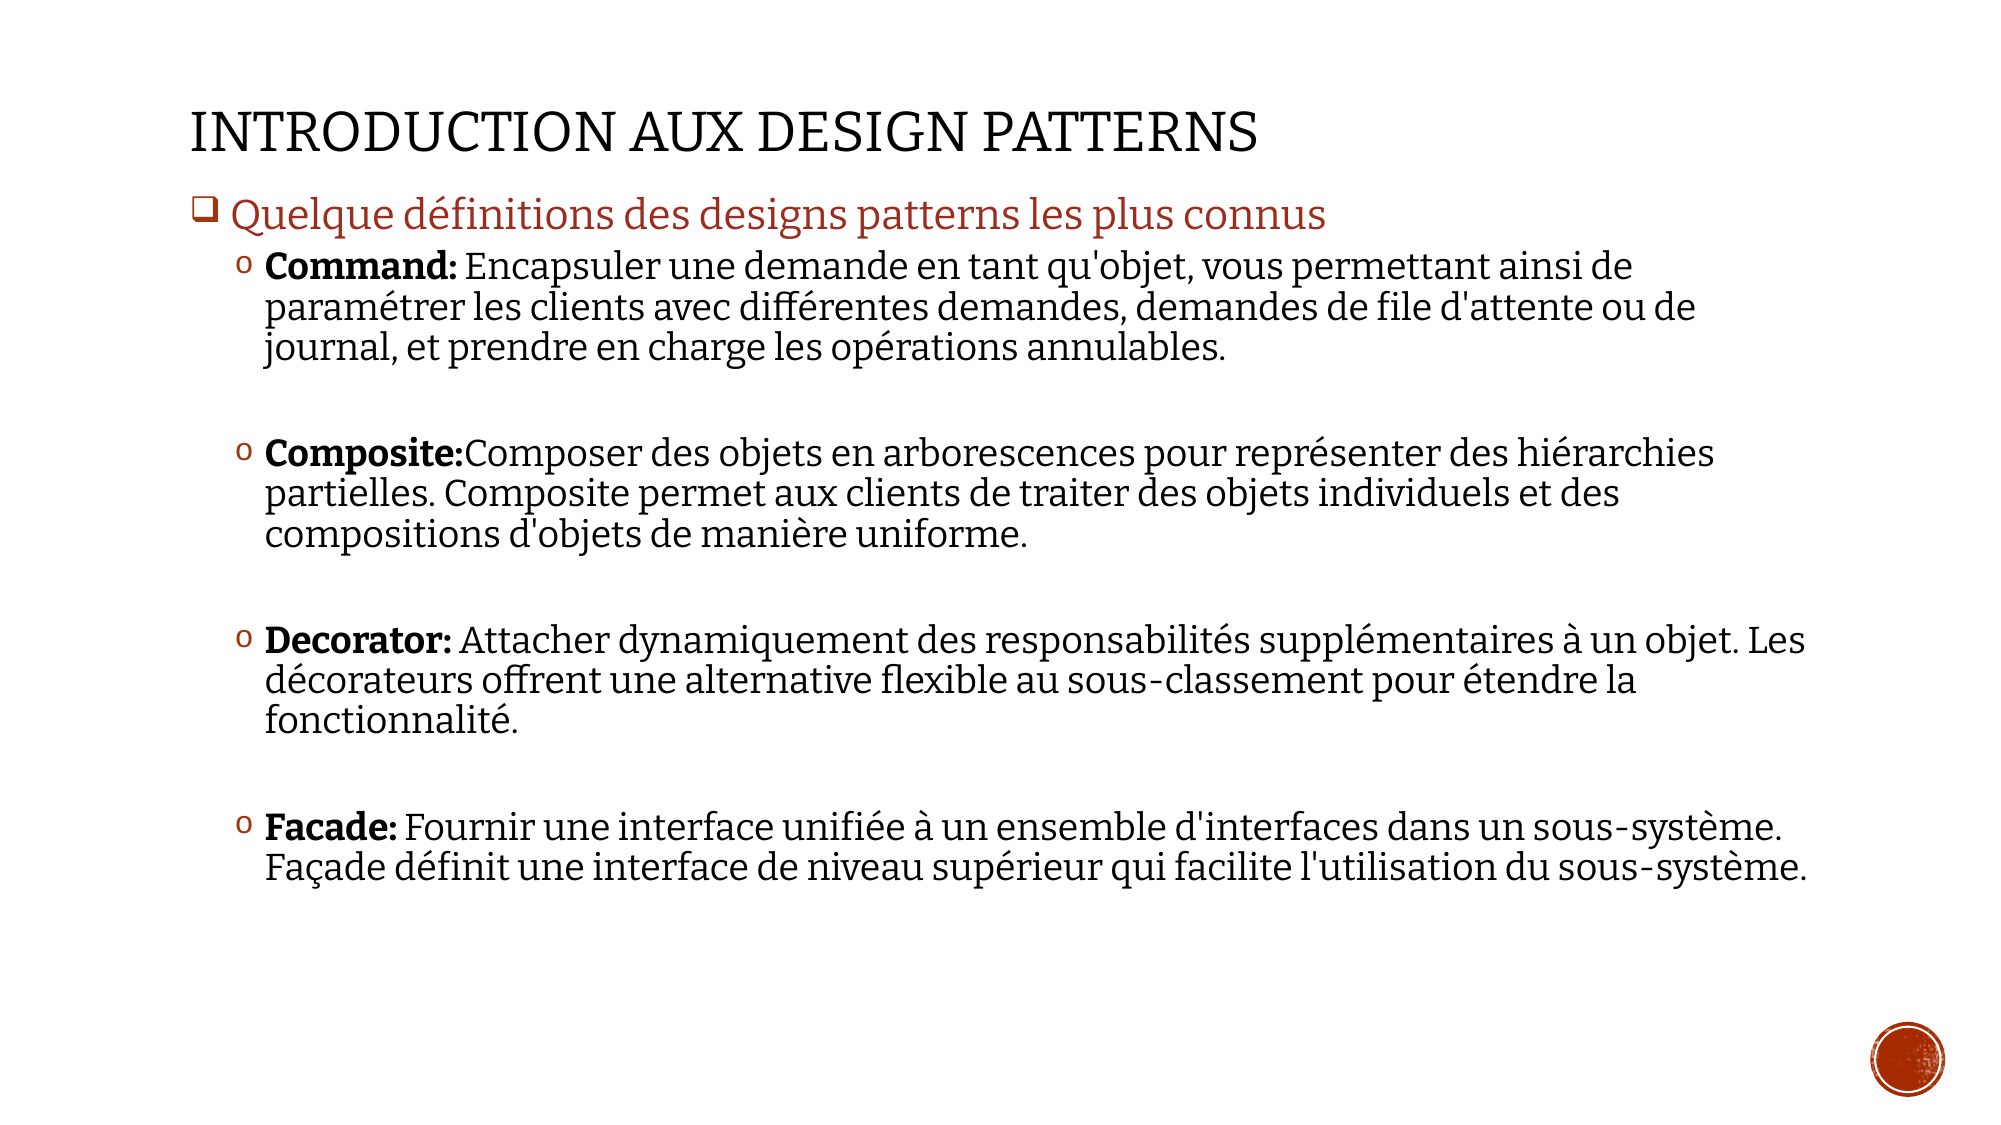

# Introduction aux Design Patterns
 Quelque définitions des designs patterns les plus connus
Command: Encapsuler une demande en tant qu'objet, vous permettant ainsi de paramétrer les clients avec différentes demandes, demandes de file d'attente ou de journal, et prendre en charge les opérations annulables.

Composite:Composer des objets en arborescences pour représenter des hiérarchies partielles. Composite permet aux clients de traiter des objets individuels et des compositions d'objets de manière uniforme.

Decorator: Attacher dynamiquement des responsabilités supplémentaires à un objet. Les décorateurs offrent une alternative flexible au sous-classement pour étendre la fonctionnalité.

Facade: Fournir une interface unifiée à un ensemble d'interfaces dans un sous-système. Façade définit une interface de niveau supérieur qui facilite l'utilisation du sous-système.